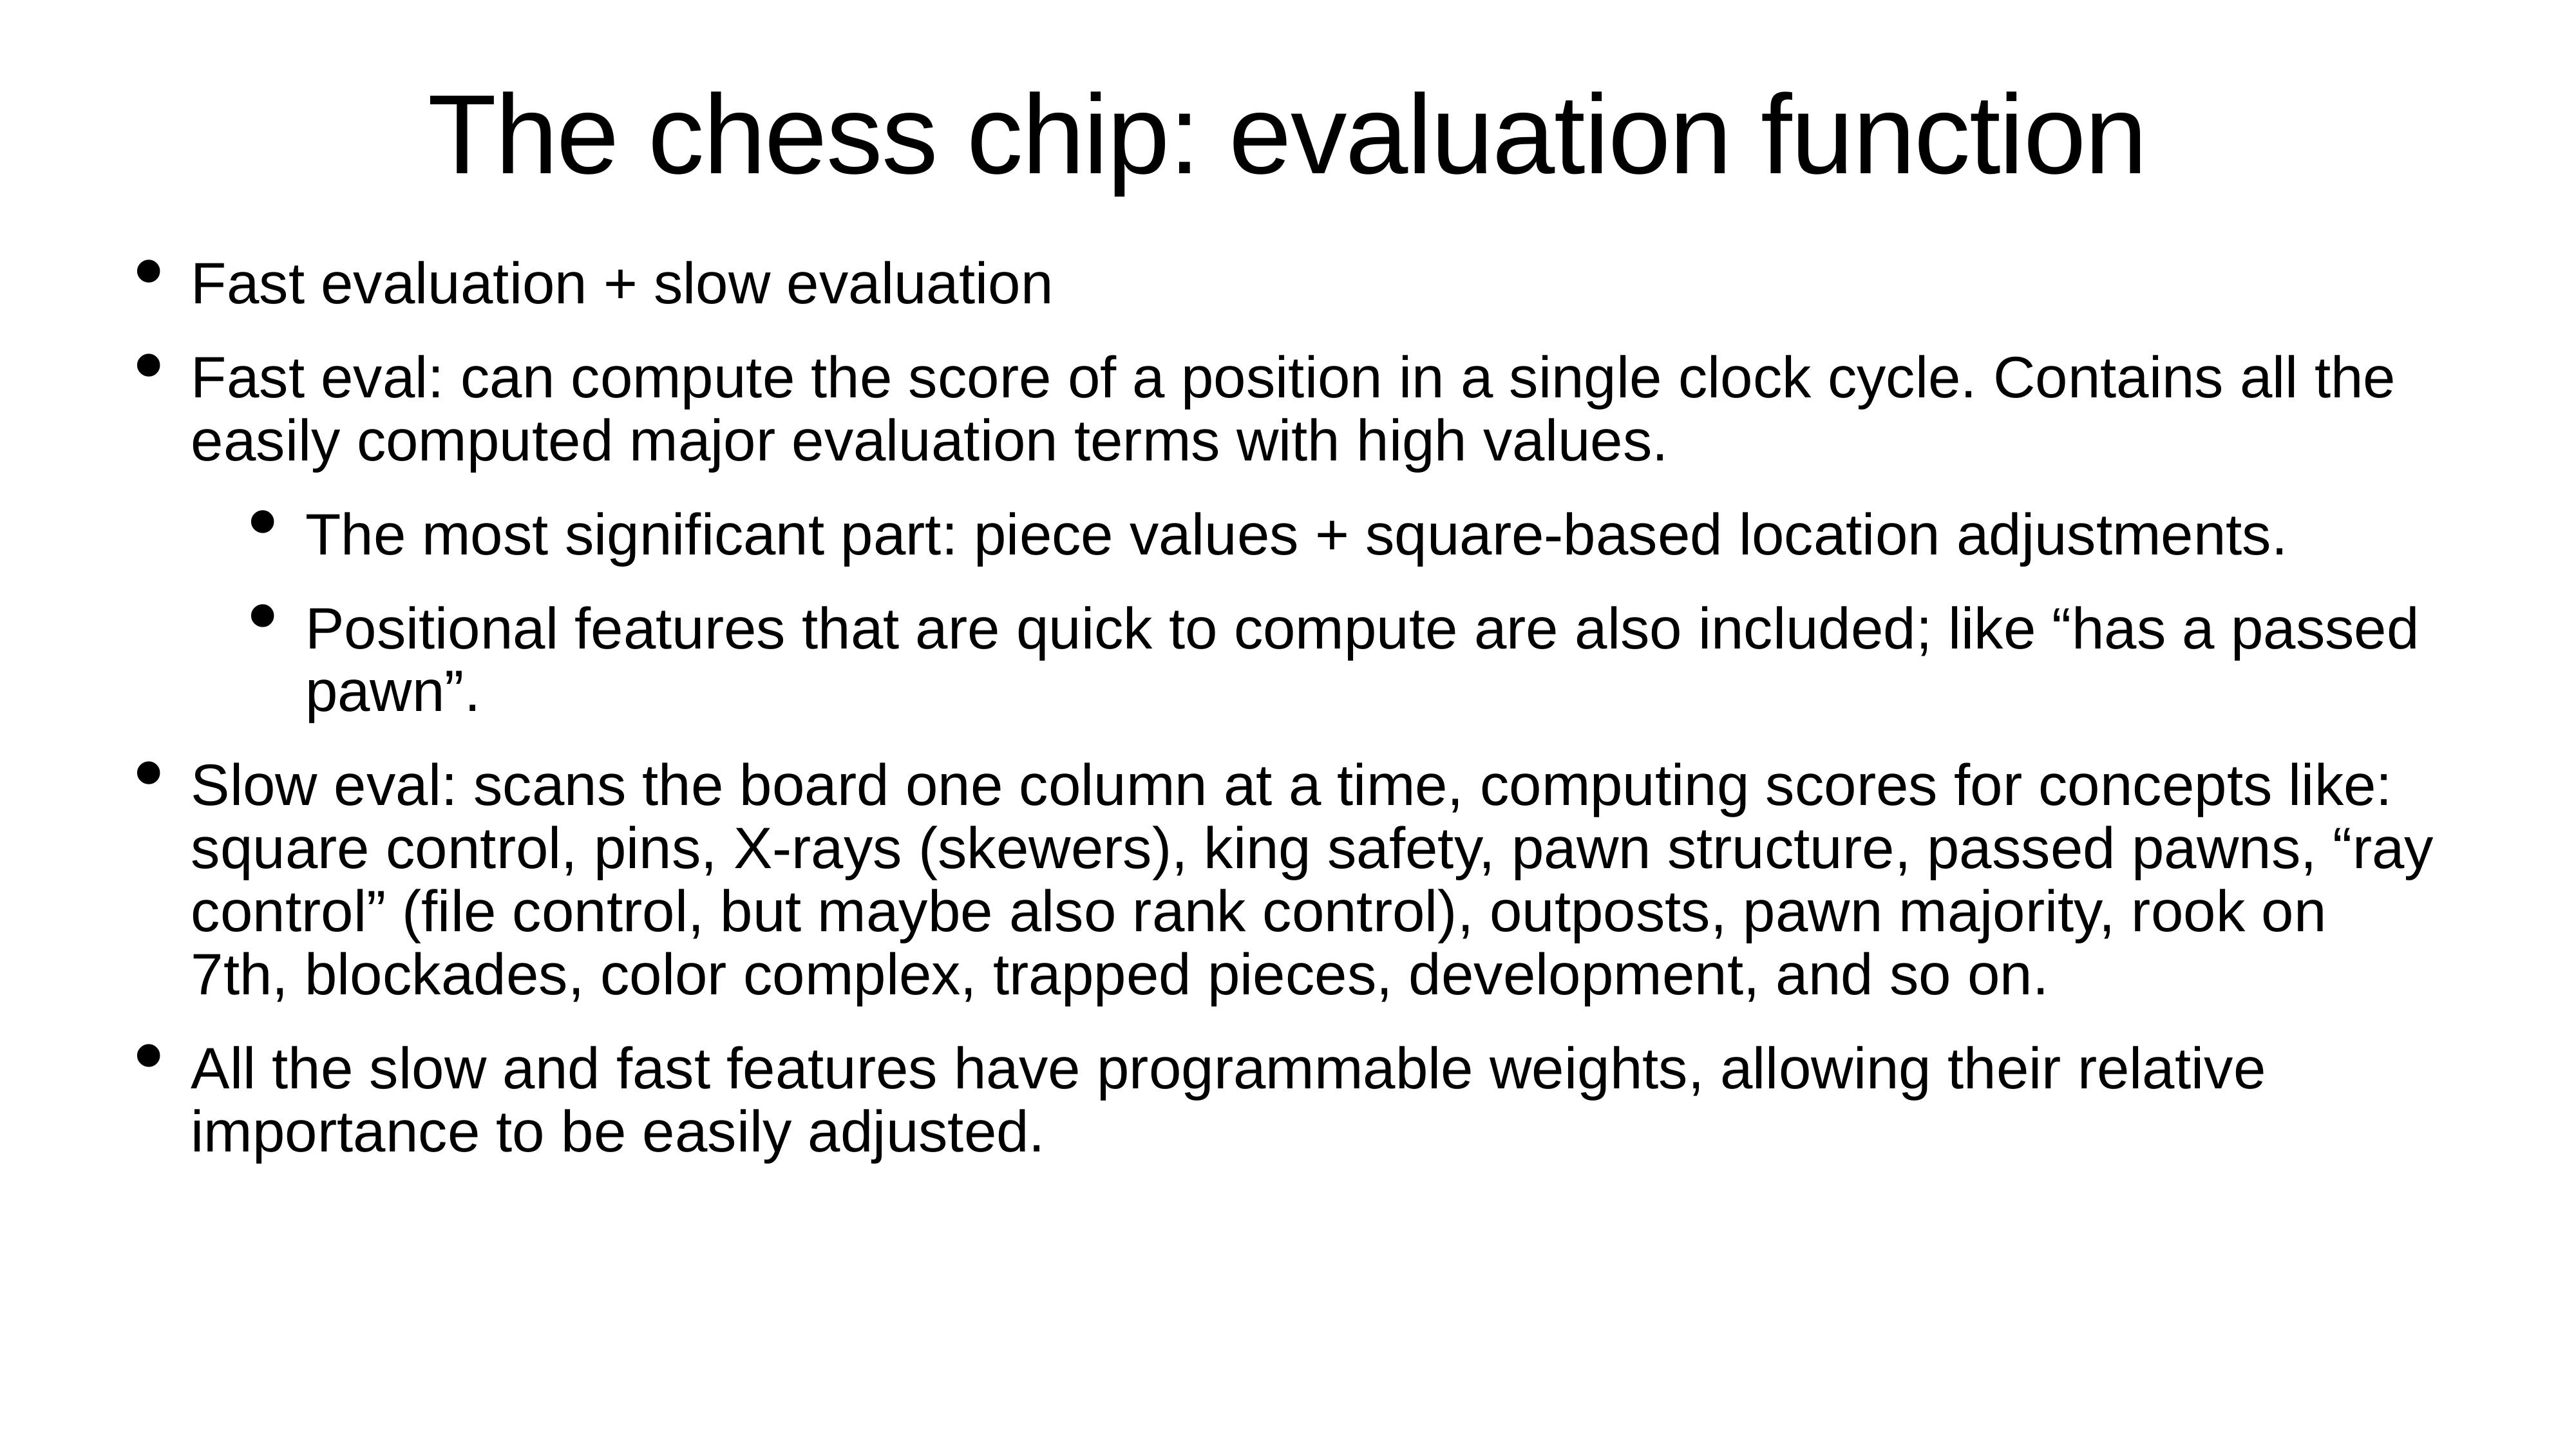

# The chess chip: evaluation function
Fast evaluation + slow evaluation
Fast eval: can compute the score of a position in a single clock cycle. Contains all the easily computed major evaluation terms with high values.
The most significant part: piece values + square-based location adjustments.
Positional features that are quick to compute are also included; like “has a passed pawn”.
Slow eval: scans the board one column at a time, computing scores for concepts like: square control, pins, X-rays (skewers), king safety, pawn structure, passed pawns, “ray control” (file control, but maybe also rank control), outposts, pawn majority, rook on 7th, blockades, color complex, trapped pieces, development, and so on.
All the slow and fast features have programmable weights, allowing their relative importance to be easily adjusted.